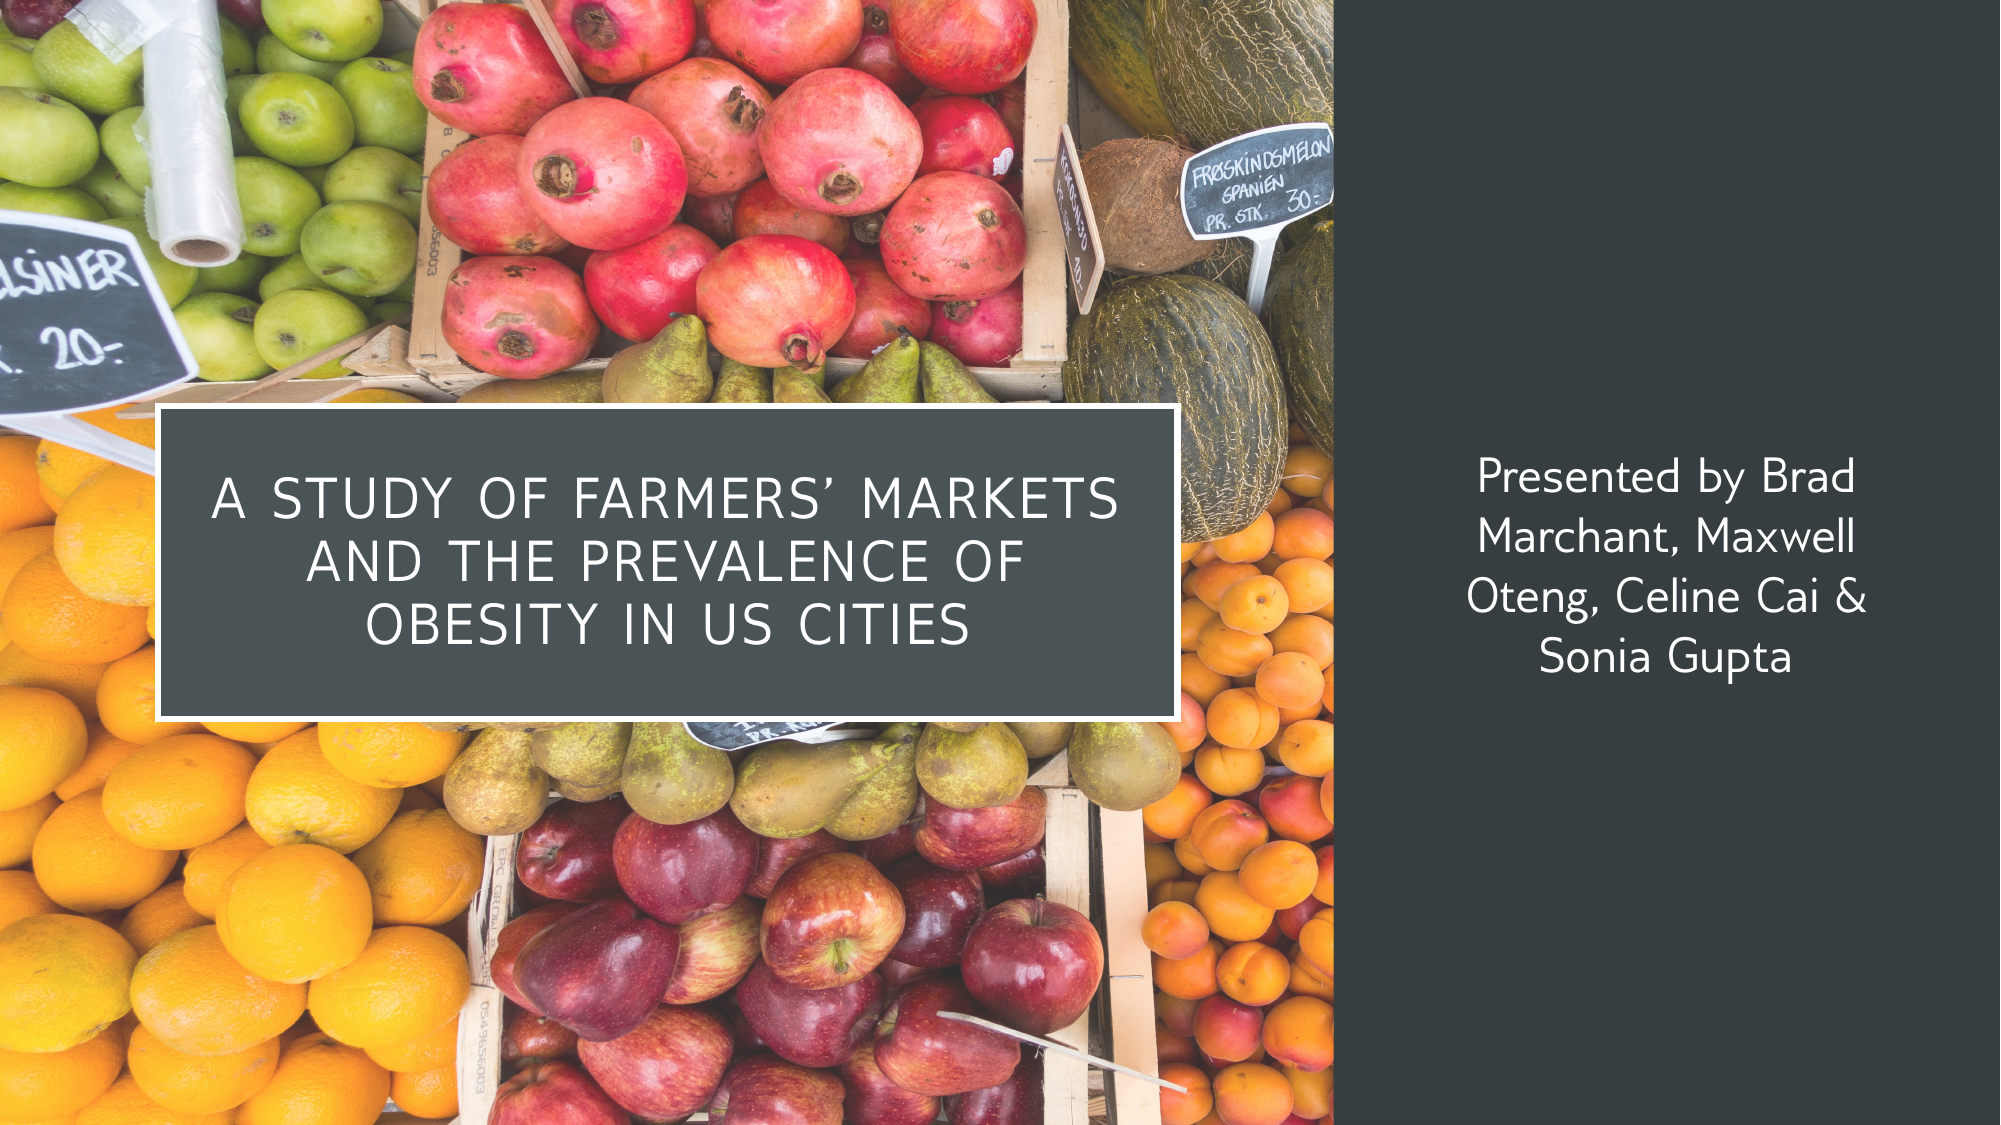

Presented by Brad Marchant, Maxwell Oteng, Celine Cai & Sonia Gupta
# A study of Farmers’ Markets and the prevalence of obesity in US Cities